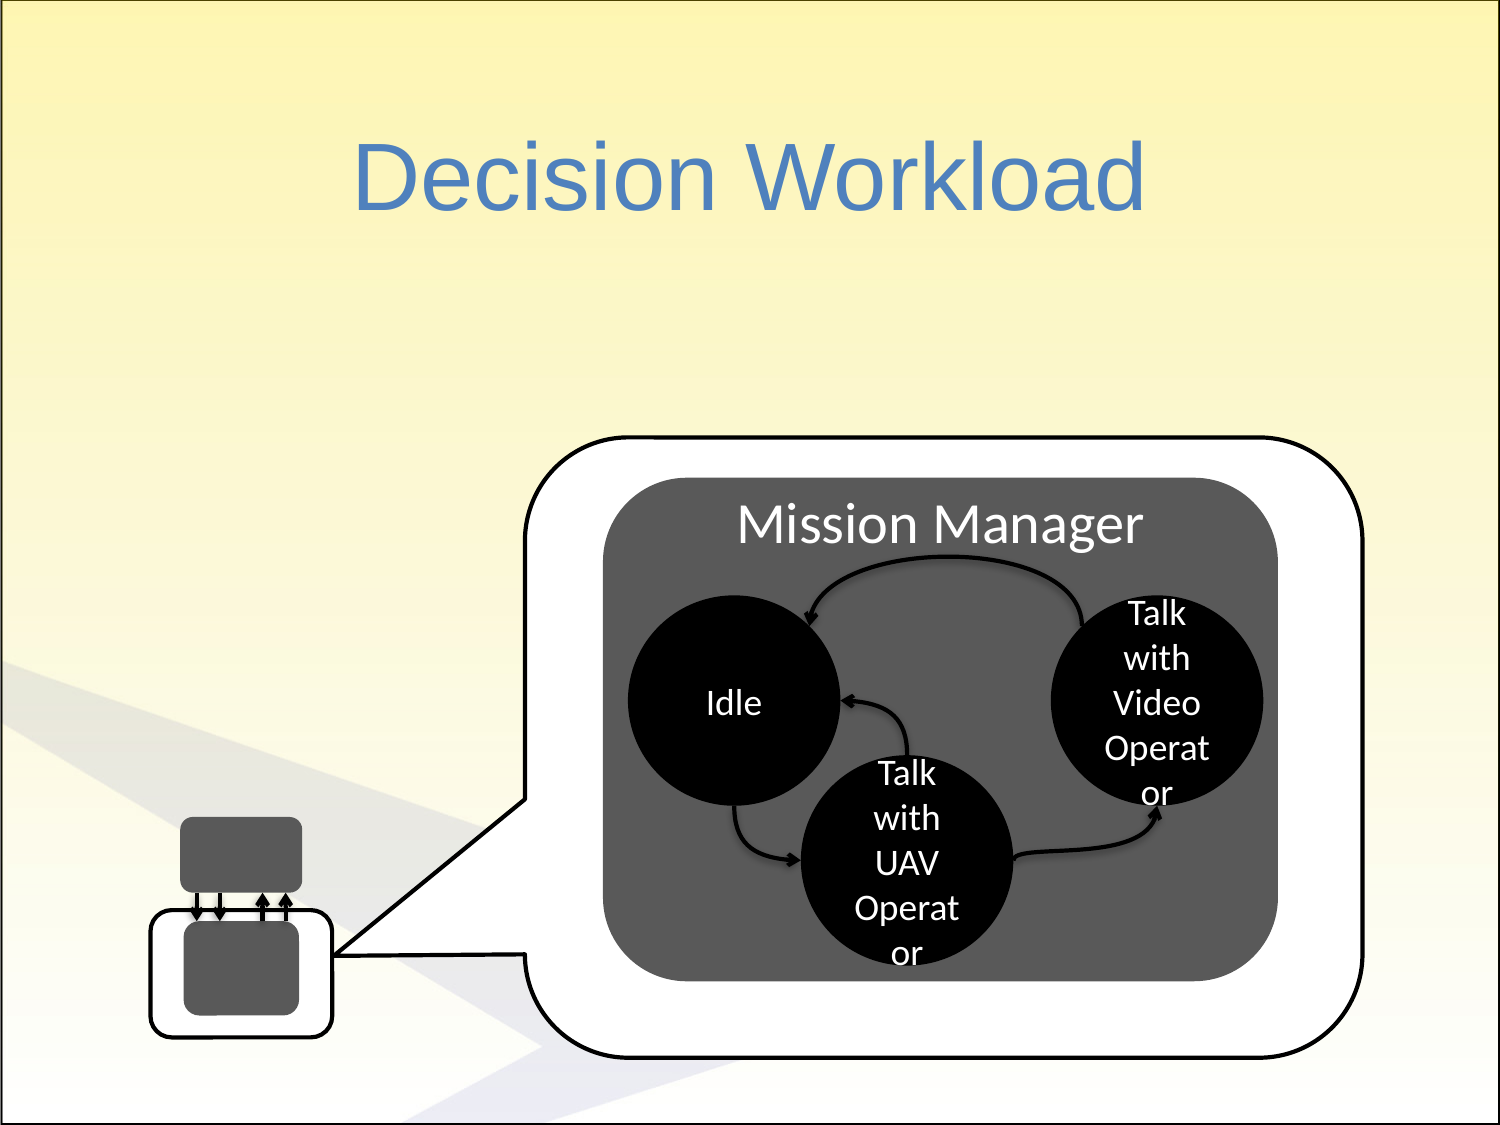

# Decision Workload

Idle
Talk with Video
Operator
Talk with UAV Operator
Mission Manager